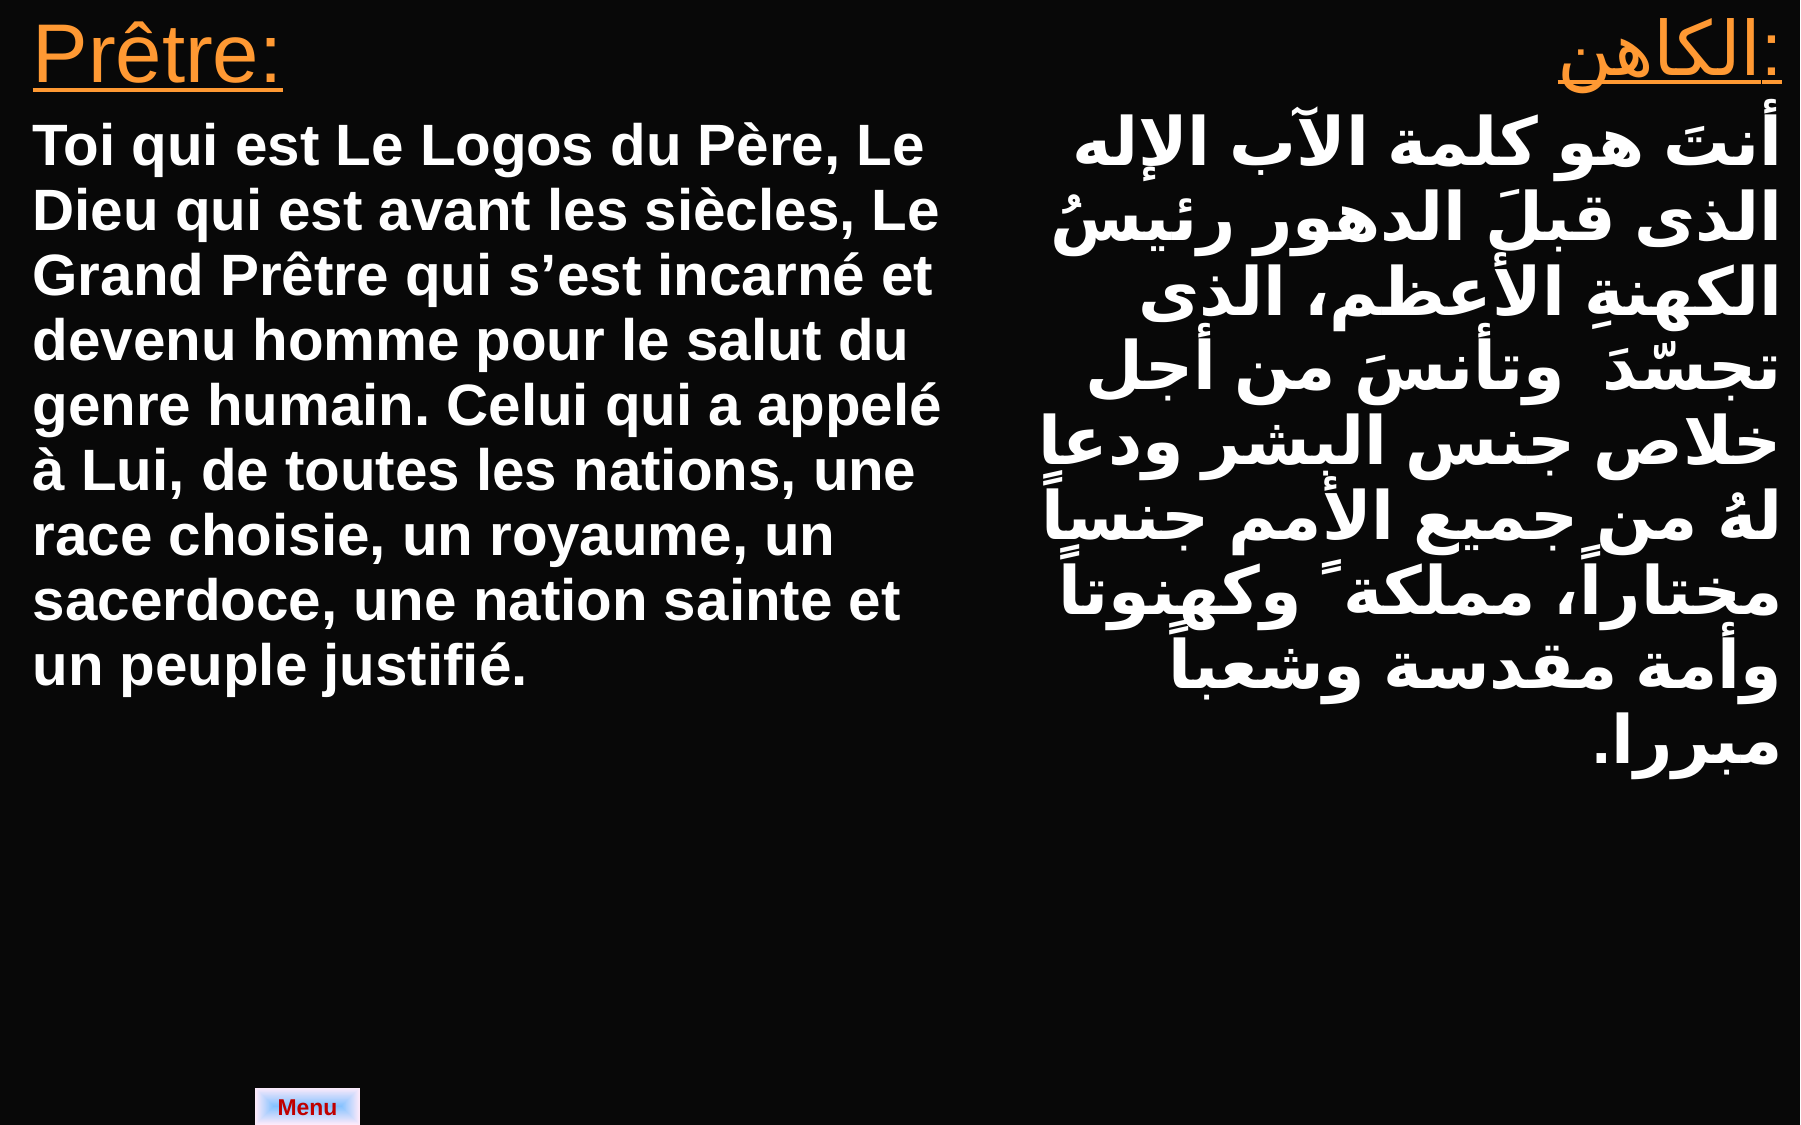

| Prêtre: Toi qui est Le Logos du Père, Le Dieu qui est avant les siècles, Le Grand Prêtre qui s’est incarné et devenu homme pour le salut du genre humain. Celui qui a appelé à Lui, de toutes les nations, une race choisie, un royaume, un sacerdoce, une nation sainte et un peuple justifié. | الكاهن: أنتَ هو كلمة الآب الإله الذى قبلَ الدهور رئيسُ الكهنةِ الأعظم، الذى تجسّدَ وتأنسَ من أجل خلاص جنس البشر ودعا لهُ من جميع الأمم جنساً مختاراً، مملكة ً وكهنوتاً وأمة مقدسة وشعباً مبررا. |
| --- | --- |

Menu